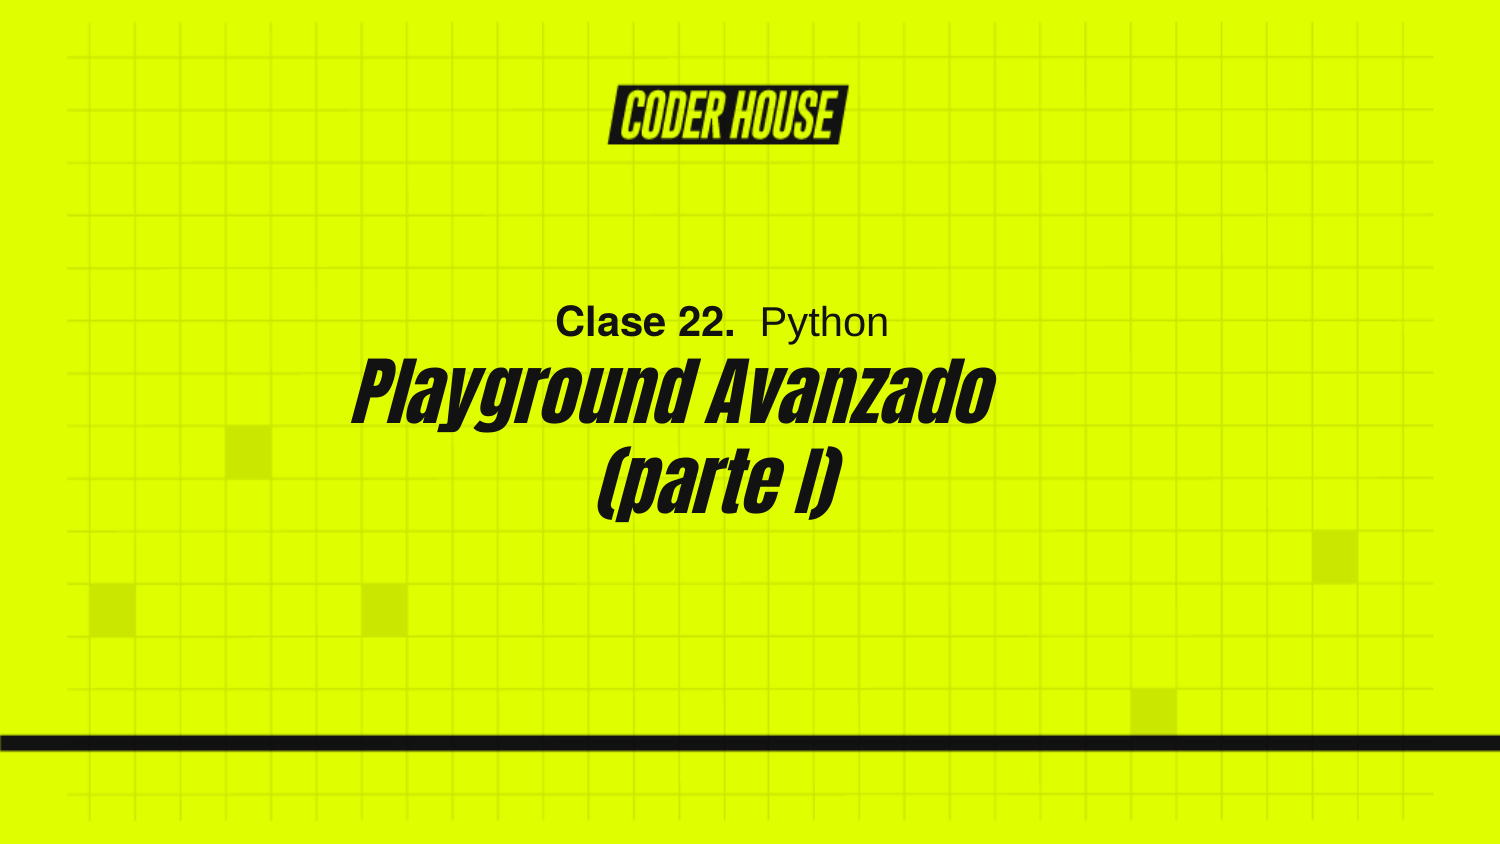

Clase 22.  Python
Playground Avanzado      (parte I)